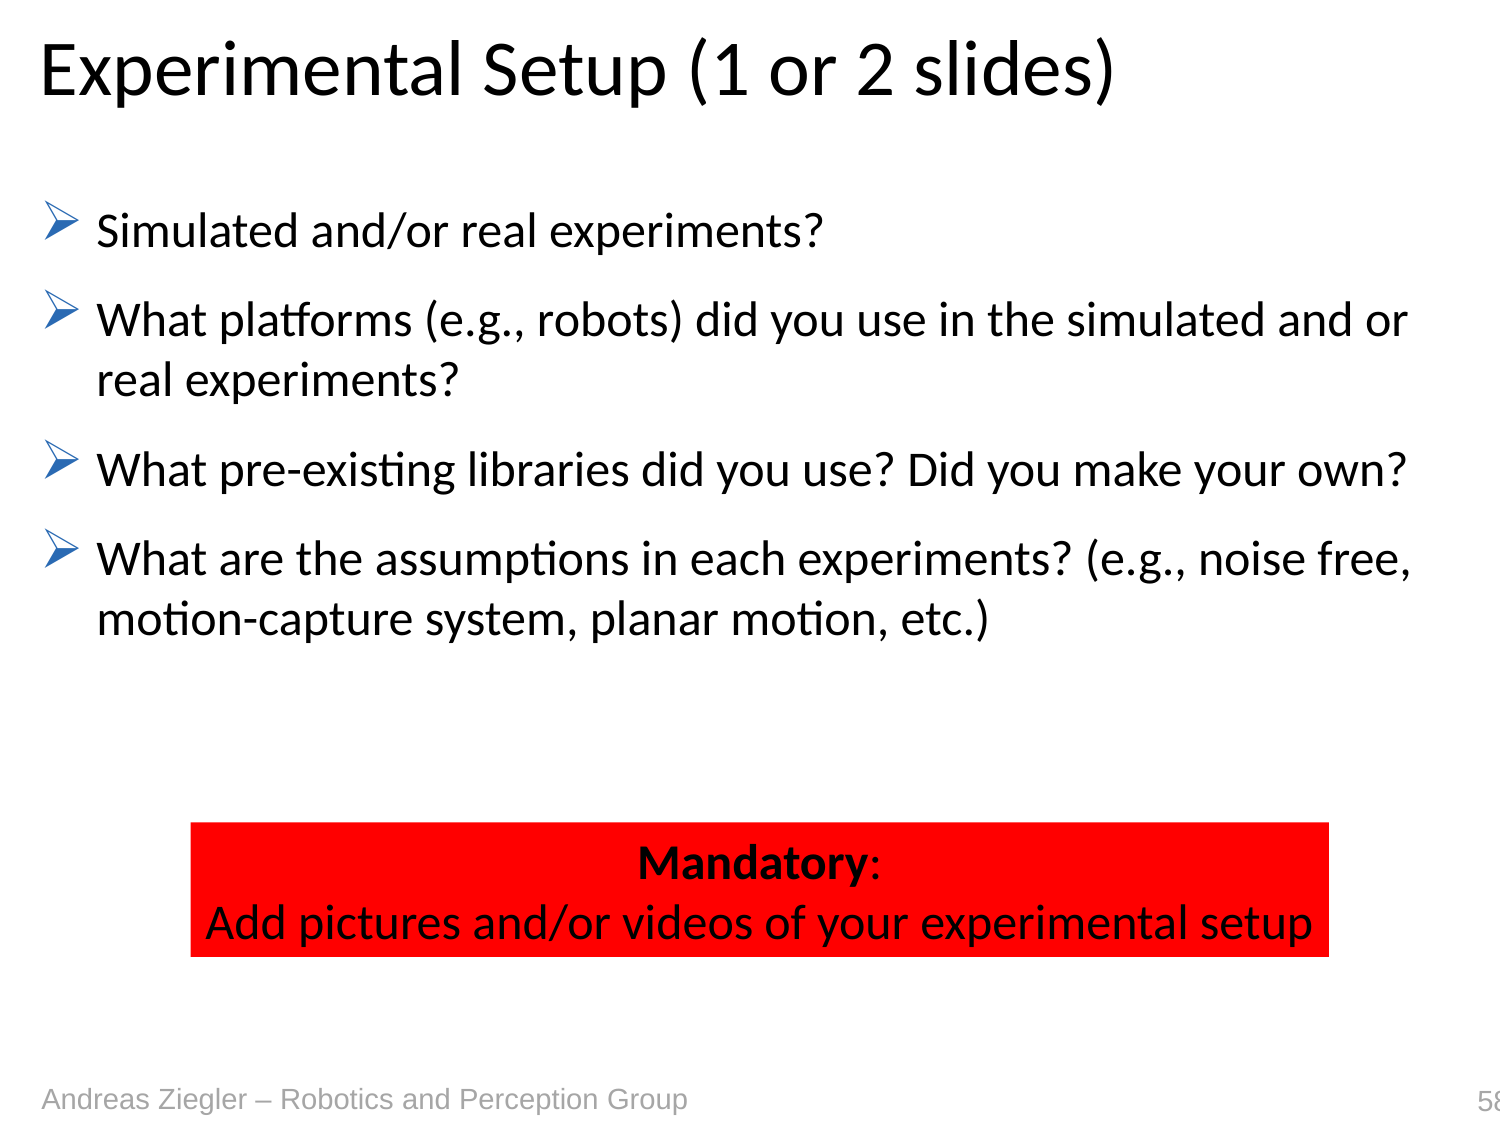

# Experimental Setup (1 or 2 slides)
Simulated and/or real experiments?
What platforms (e.g., robots) did you use in the simulated and or real experiments?
What pre-existing libraries did you use? Did you make your own?
What are the assumptions in each experiments? (e.g., noise free, motion-capture system, planar motion, etc.)
Mandatory:
Add pictures and/or videos of your experimental setup